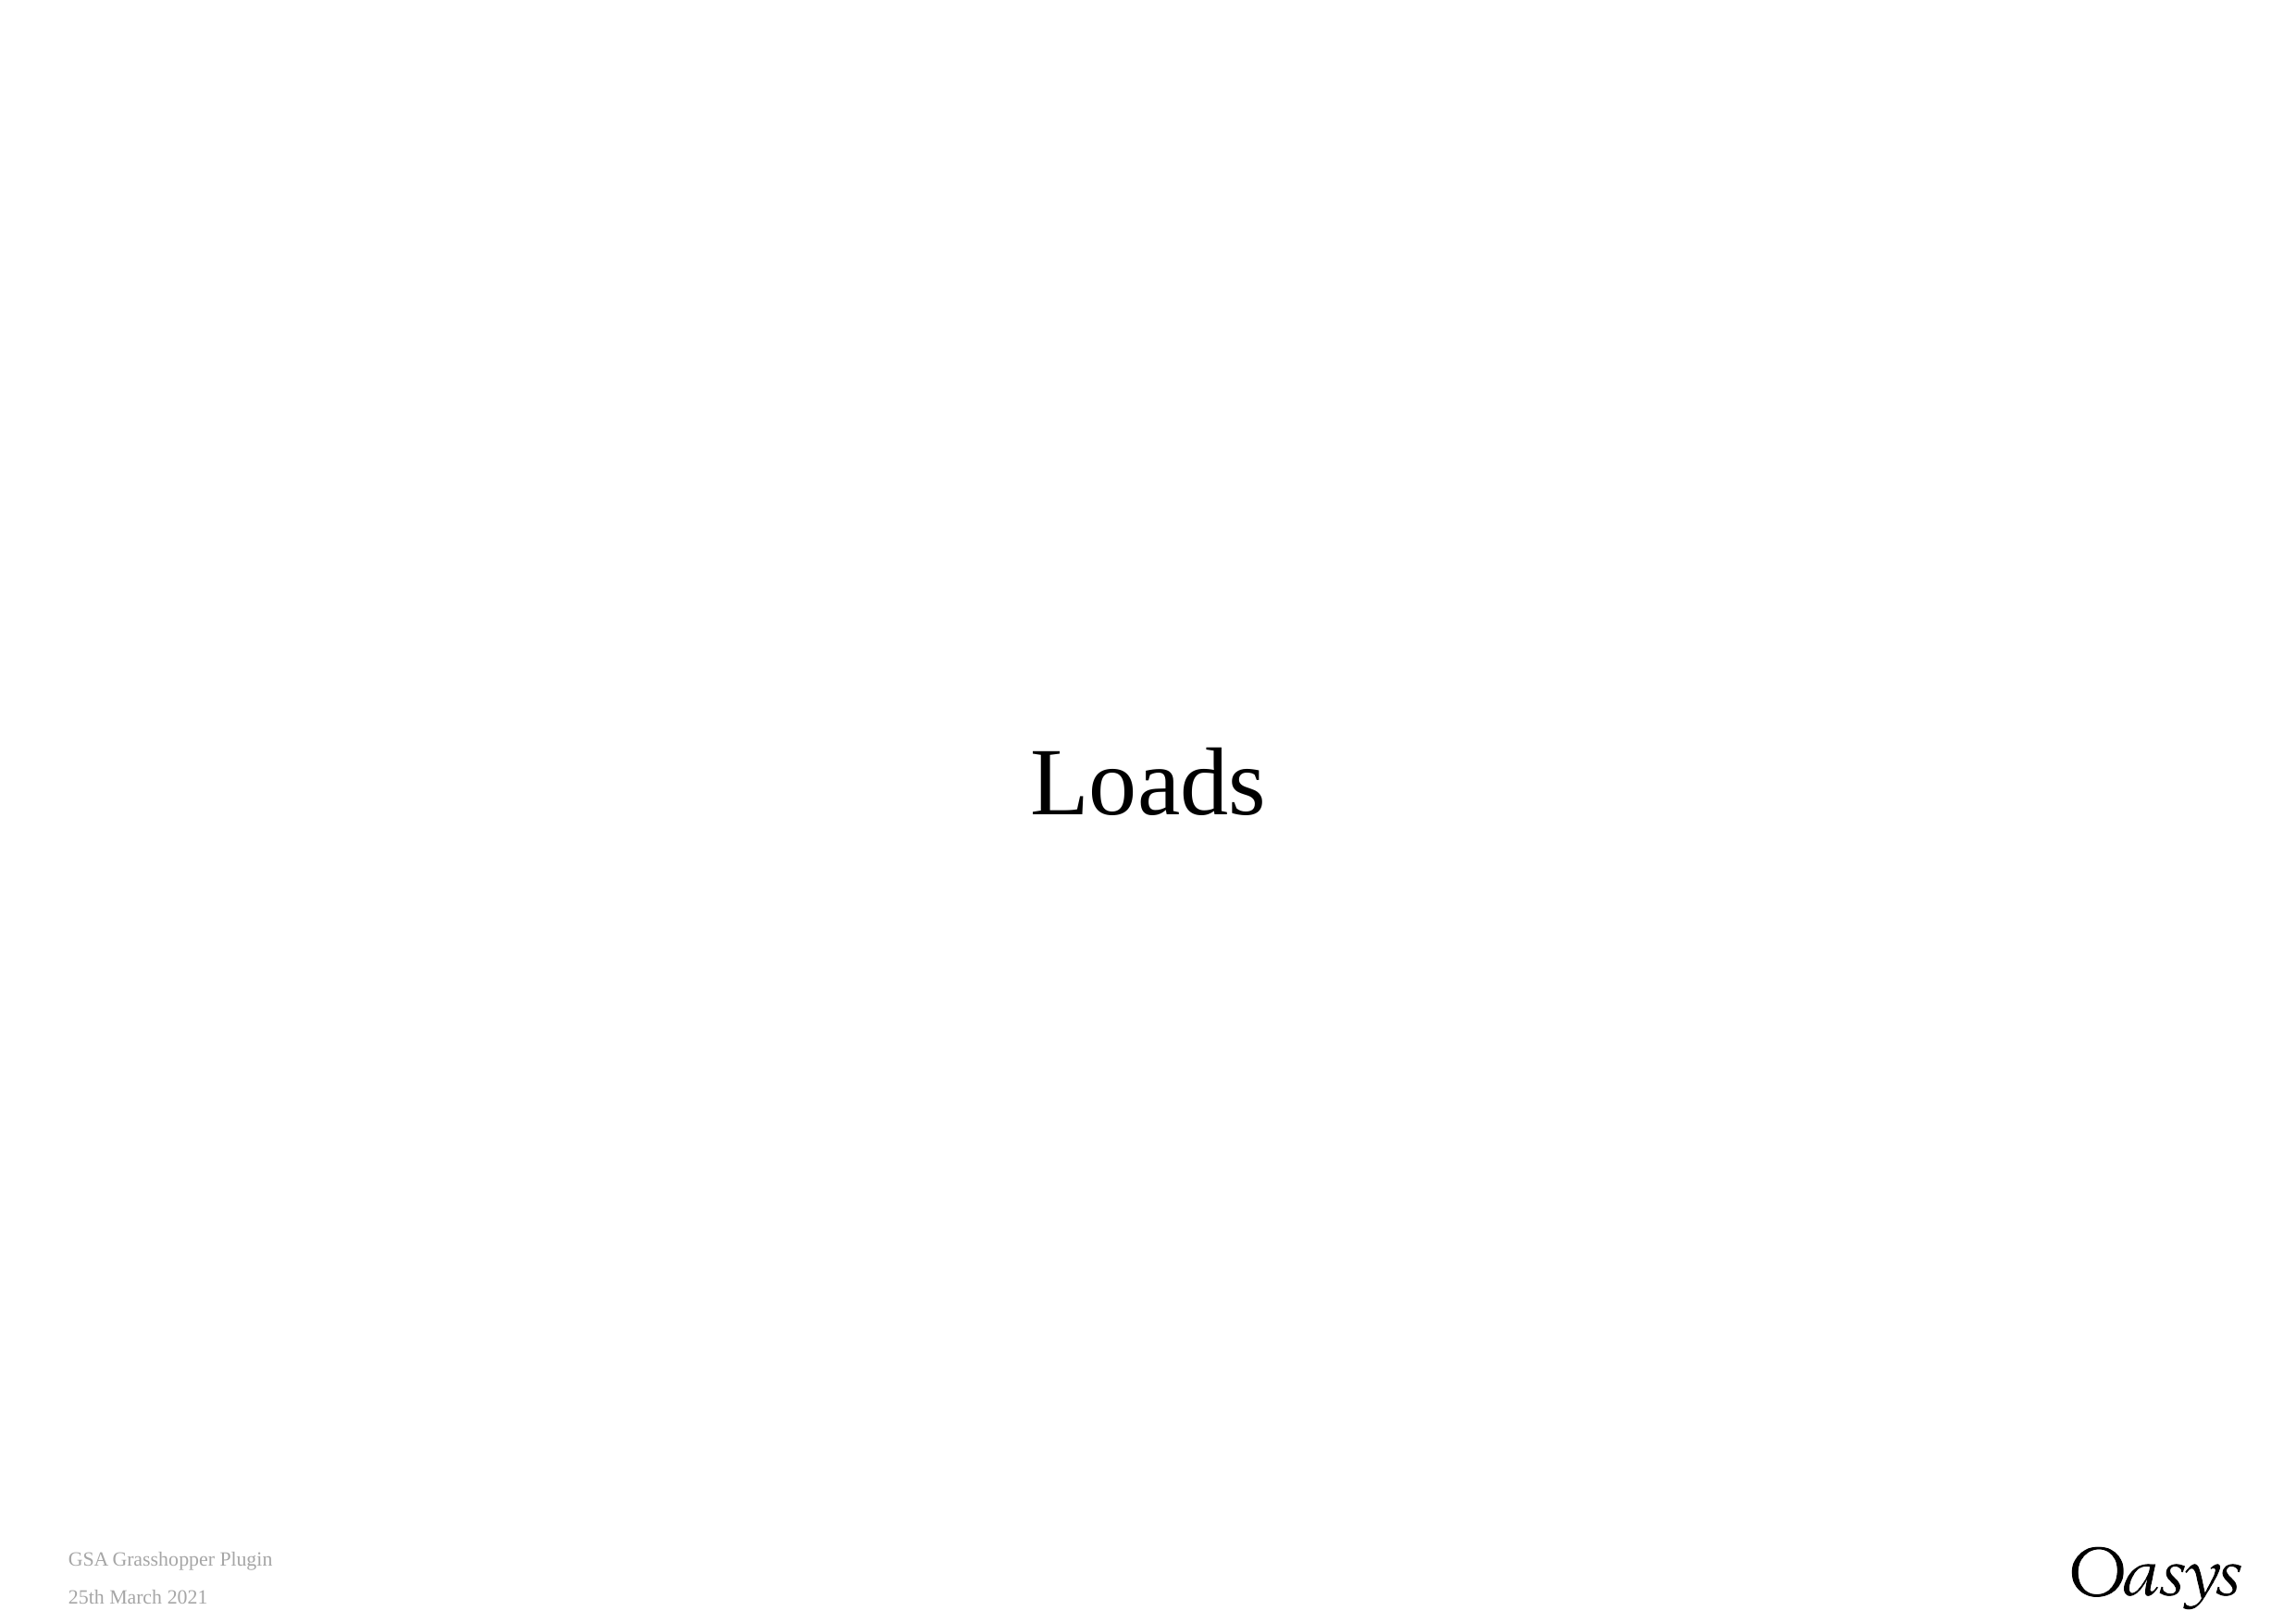

# Loads

GSA Grasshopper Plugin
25th March 2021